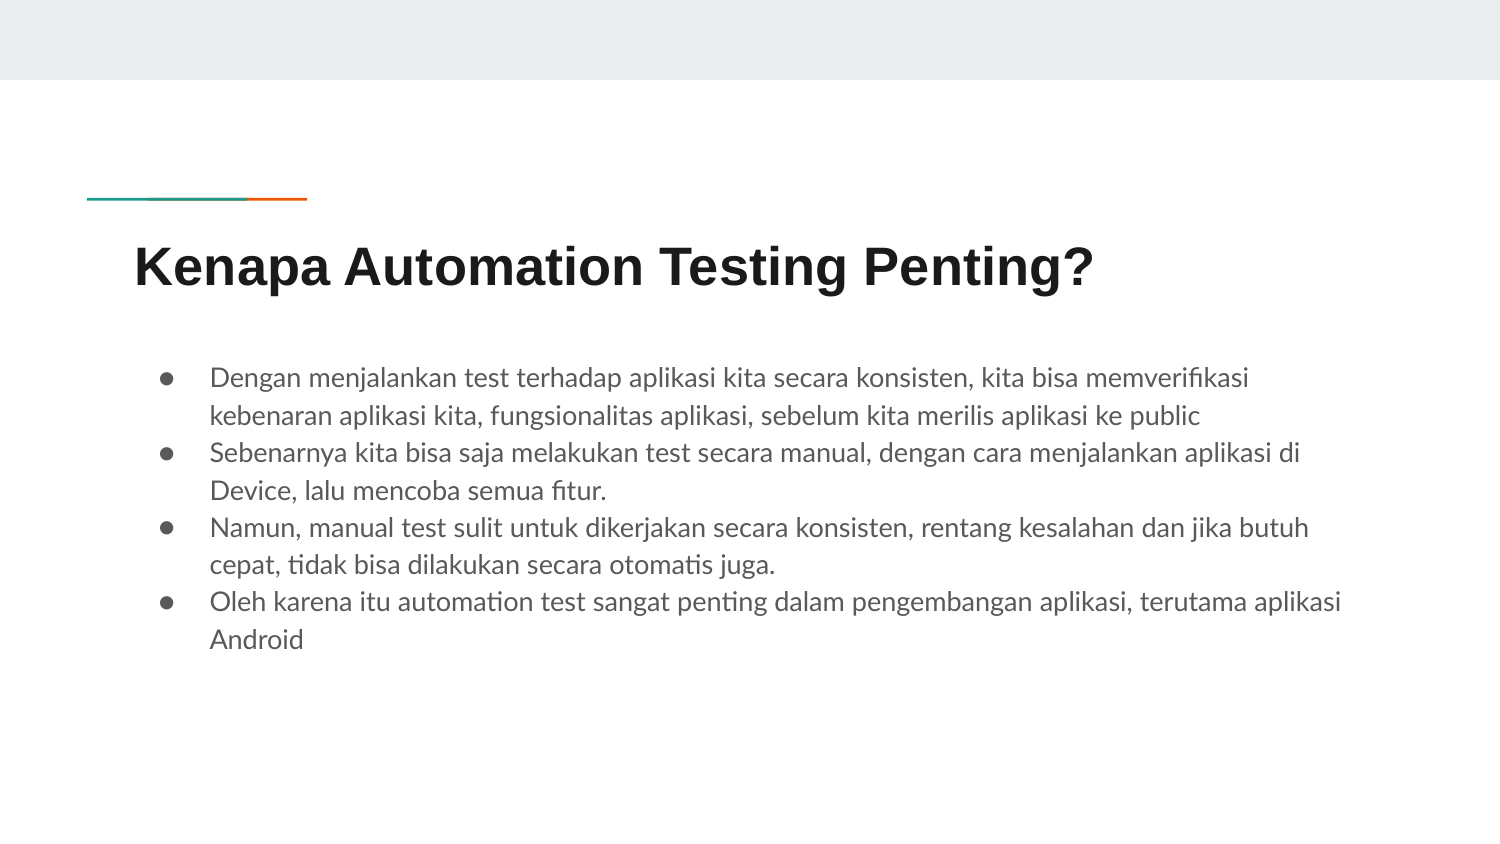

# Kenapa Automation Testing Penting?
Dengan menjalankan test terhadap aplikasi kita secara konsisten, kita bisa memverifikasi kebenaran aplikasi kita, fungsionalitas aplikasi, sebelum kita merilis aplikasi ke public
Sebenarnya kita bisa saja melakukan test secara manual, dengan cara menjalankan aplikasi di Device, lalu mencoba semua fitur.
Namun, manual test sulit untuk dikerjakan secara konsisten, rentang kesalahan dan jika butuh cepat, tidak bisa dilakukan secara otomatis juga.
Oleh karena itu automation test sangat penting dalam pengembangan aplikasi, terutama aplikasi Android